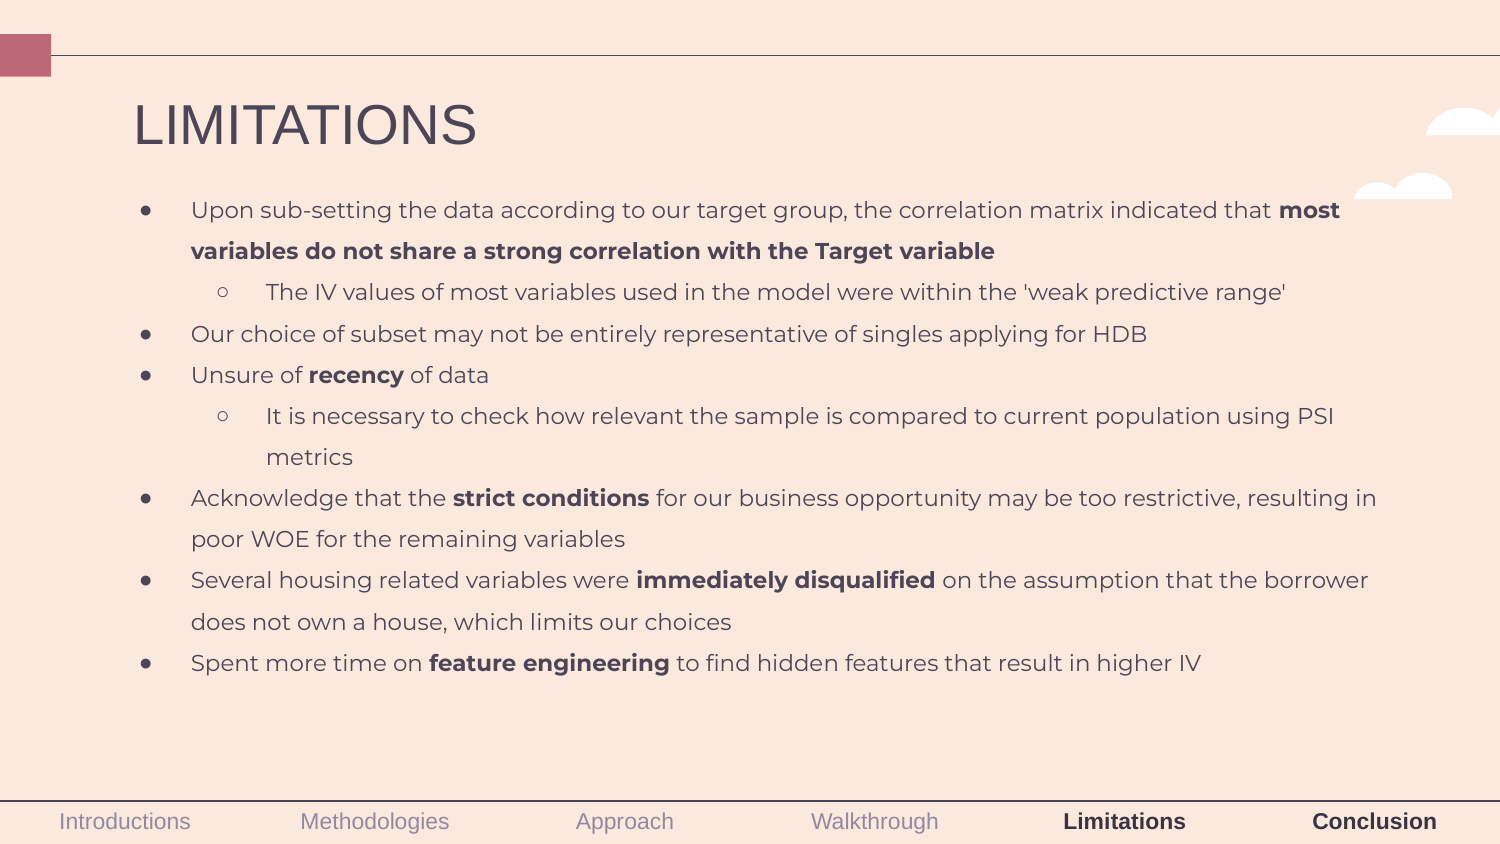

# LIMITATIONS
Upon sub-setting the data according to our target group, the correlation matrix indicated that most variables do not share a strong correlation with the Target variable
The IV values of most variables used in the model were within the 'weak predictive range'
Our choice of subset may not be entirely representative of singles applying for HDB
Unsure of recency of data
It is necessary to check how relevant the sample is compared to current population using PSI metrics
Acknowledge that the strict conditions for our business opportunity may be too restrictive, resulting in poor WOE for the remaining variables
Several housing related variables were immediately disqualified on the assumption that the borrower does not own a house, which limits our choices
Spent more time on feature engineering to find hidden features that result in higher IV